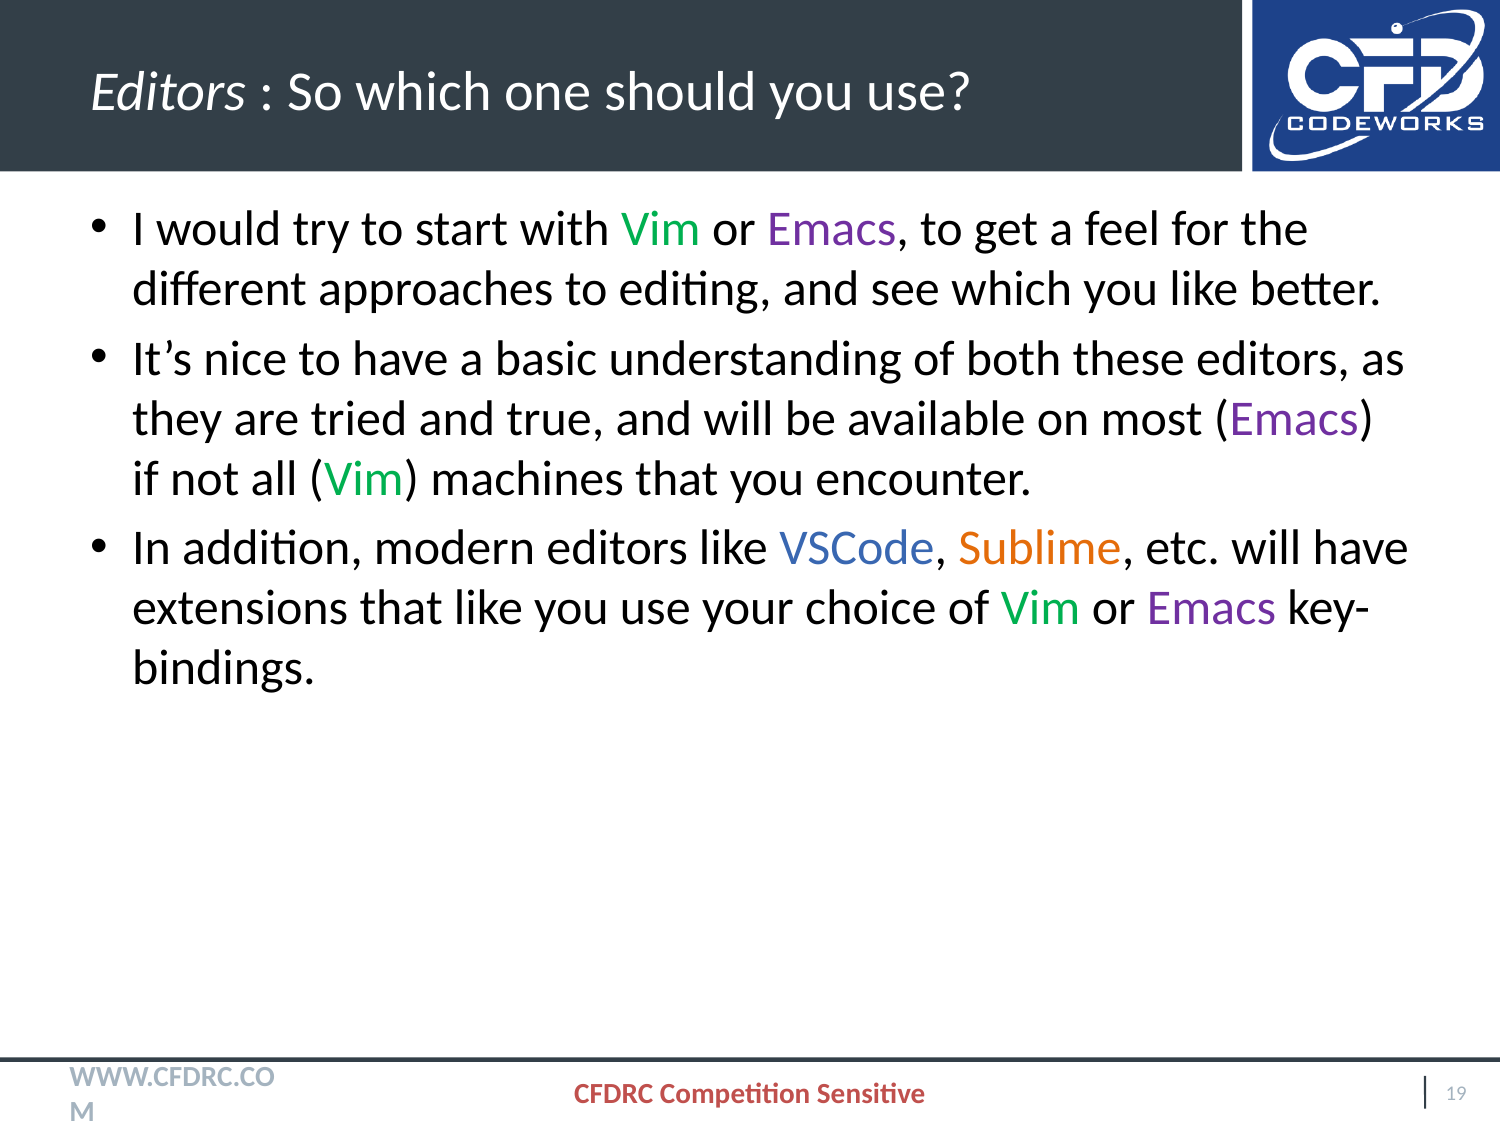

# Editors : So which one should you use?
I would try to start with Vim or Emacs, to get a feel for the different approaches to editing, and see which you like better.
It’s nice to have a basic understanding of both these editors, as they are tried and true, and will be available on most (Emacs) if not all (Vim) machines that you encounter.
In addition, modern editors like VSCode, Sublime, etc. will have extensions that like you use your choice of Vim or Emacs key-bindings.
CFDRC Competition Sensitive
19